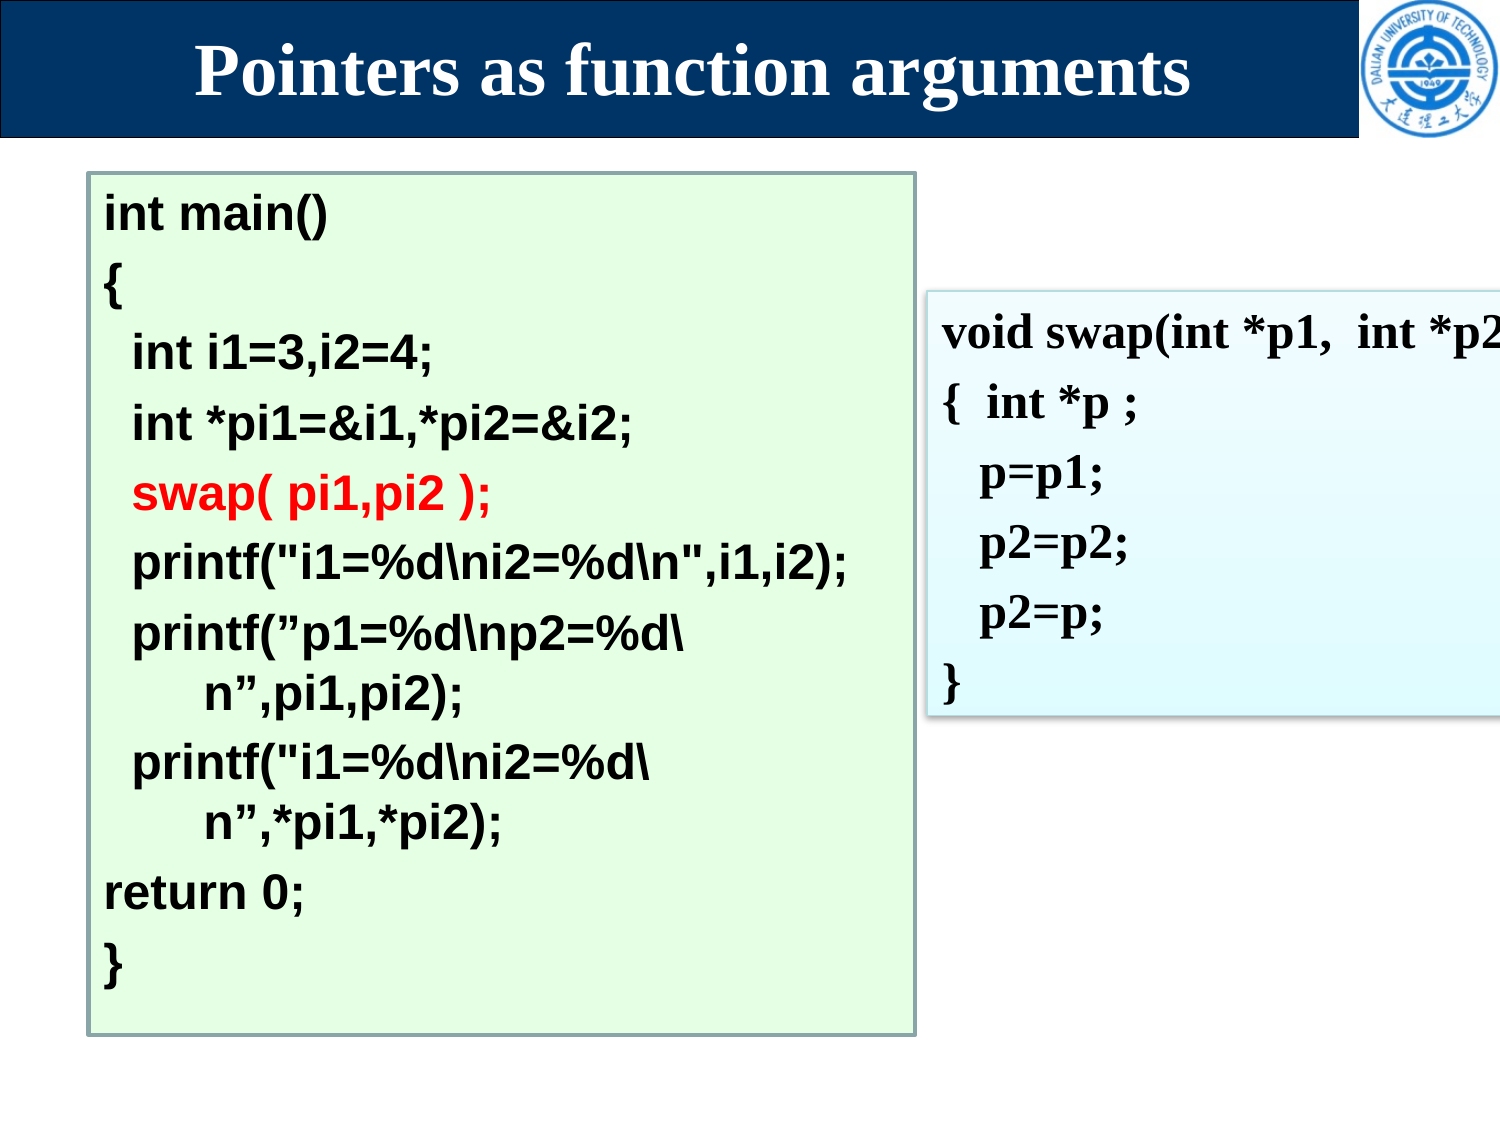

Pointers as function arguments
int main()
{
  int i1=3,i2=4;
  int *pi1=&i1,*pi2=&i2;
  swap( pi1,pi2 );
  printf("i1=%d\ni2=%d\n",i1,i2);
  printf(”p1=%d\np2=%d\n”,pi1,pi2);
  printf("i1=%d\ni2=%d\n”,*pi1,*pi2);
return 0;
}
void swap(int *p1,  int *p2 )
{  int *p ;
   p=p1;
   p2=p2;
   p2=p;
}